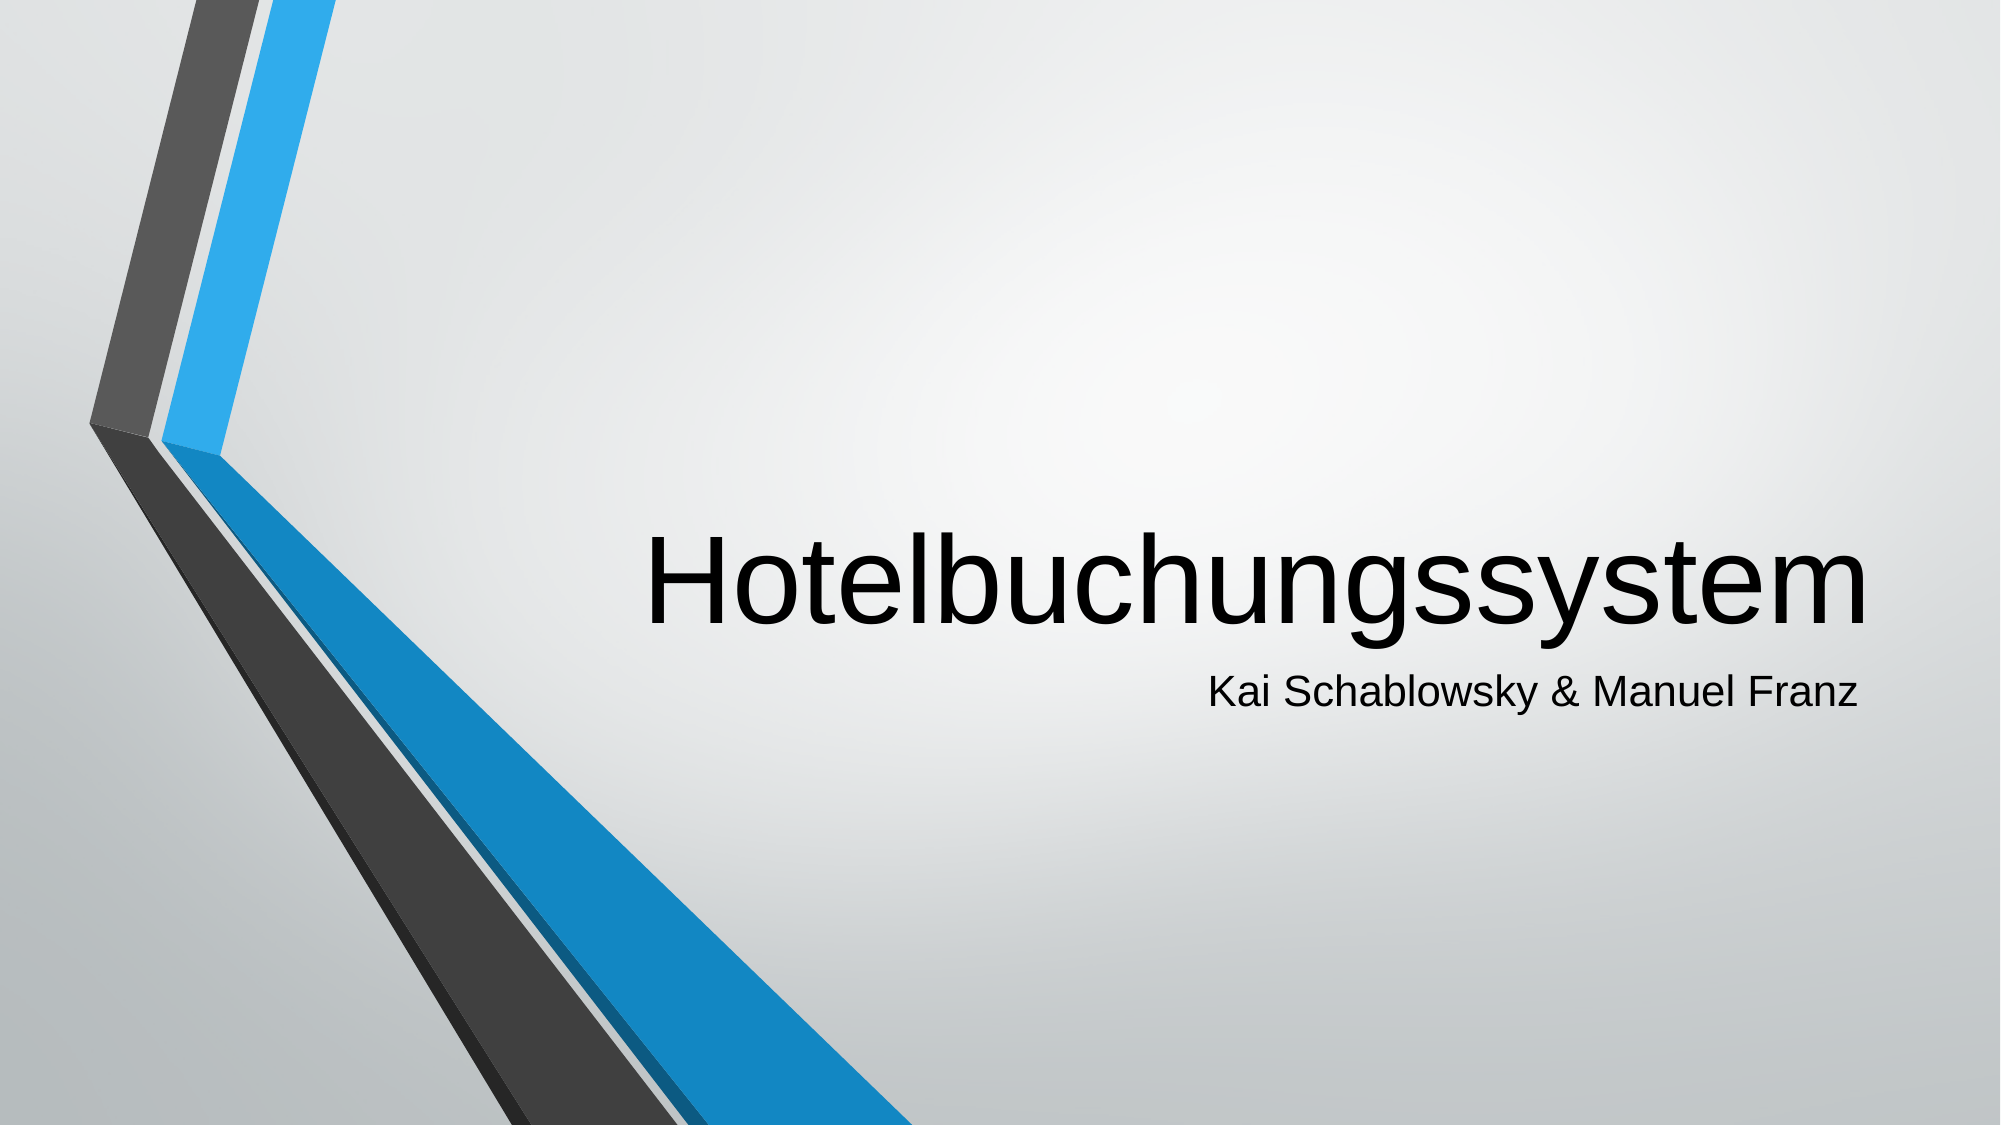

# Hotelbuchungssystem
Kai Schablowsky & Manuel Franz